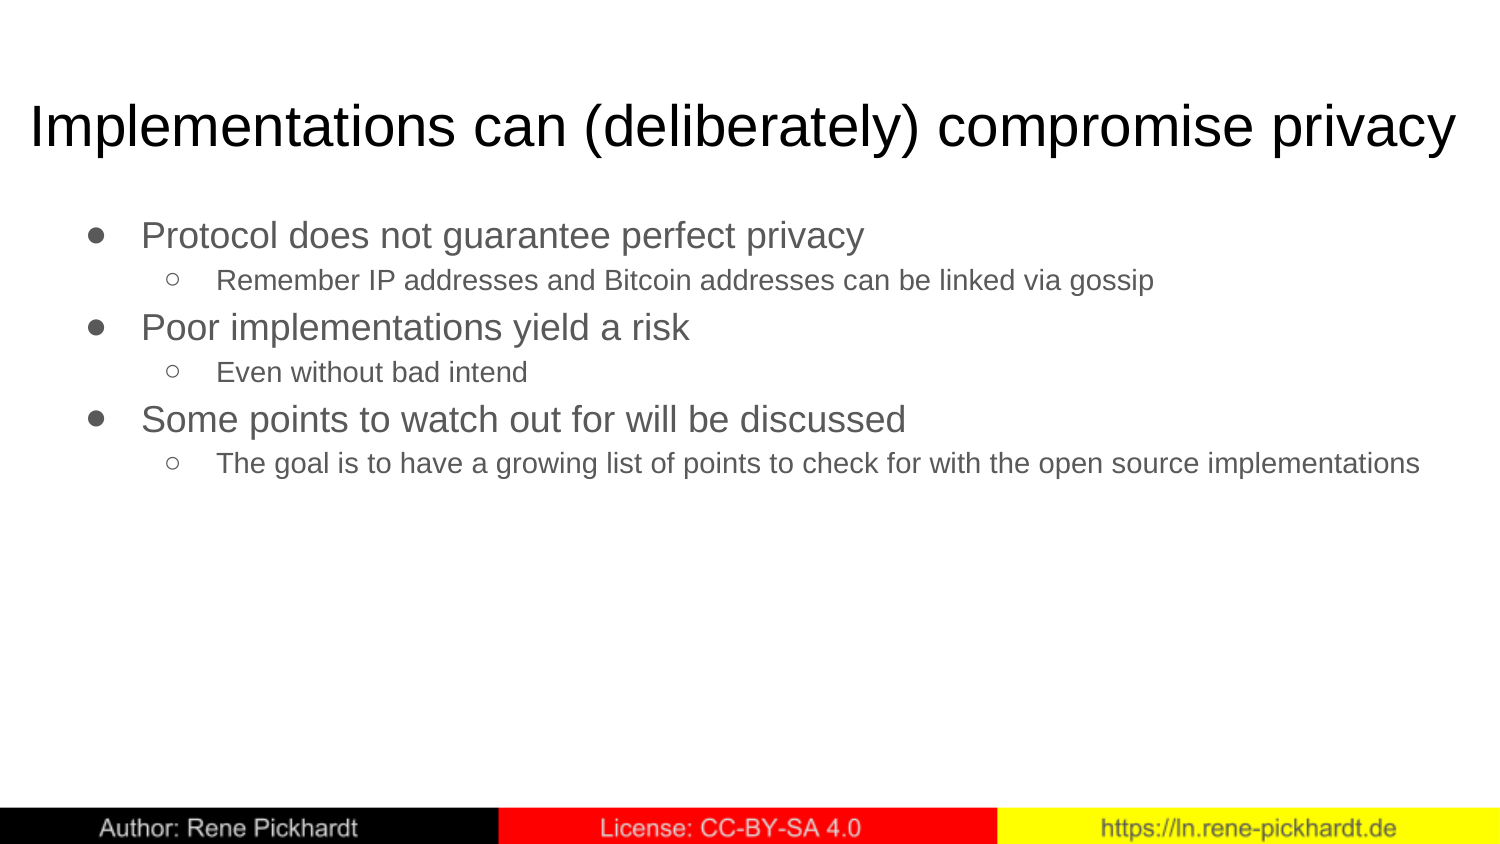

# Implementations can (deliberately) compromise privacy
Protocol does not guarantee perfect privacy
Remember IP addresses and Bitcoin addresses can be linked via gossip
Poor implementations yield a risk
Even without bad intend
Some points to watch out for will be discussed
The goal is to have a growing list of points to check for with the open source implementations